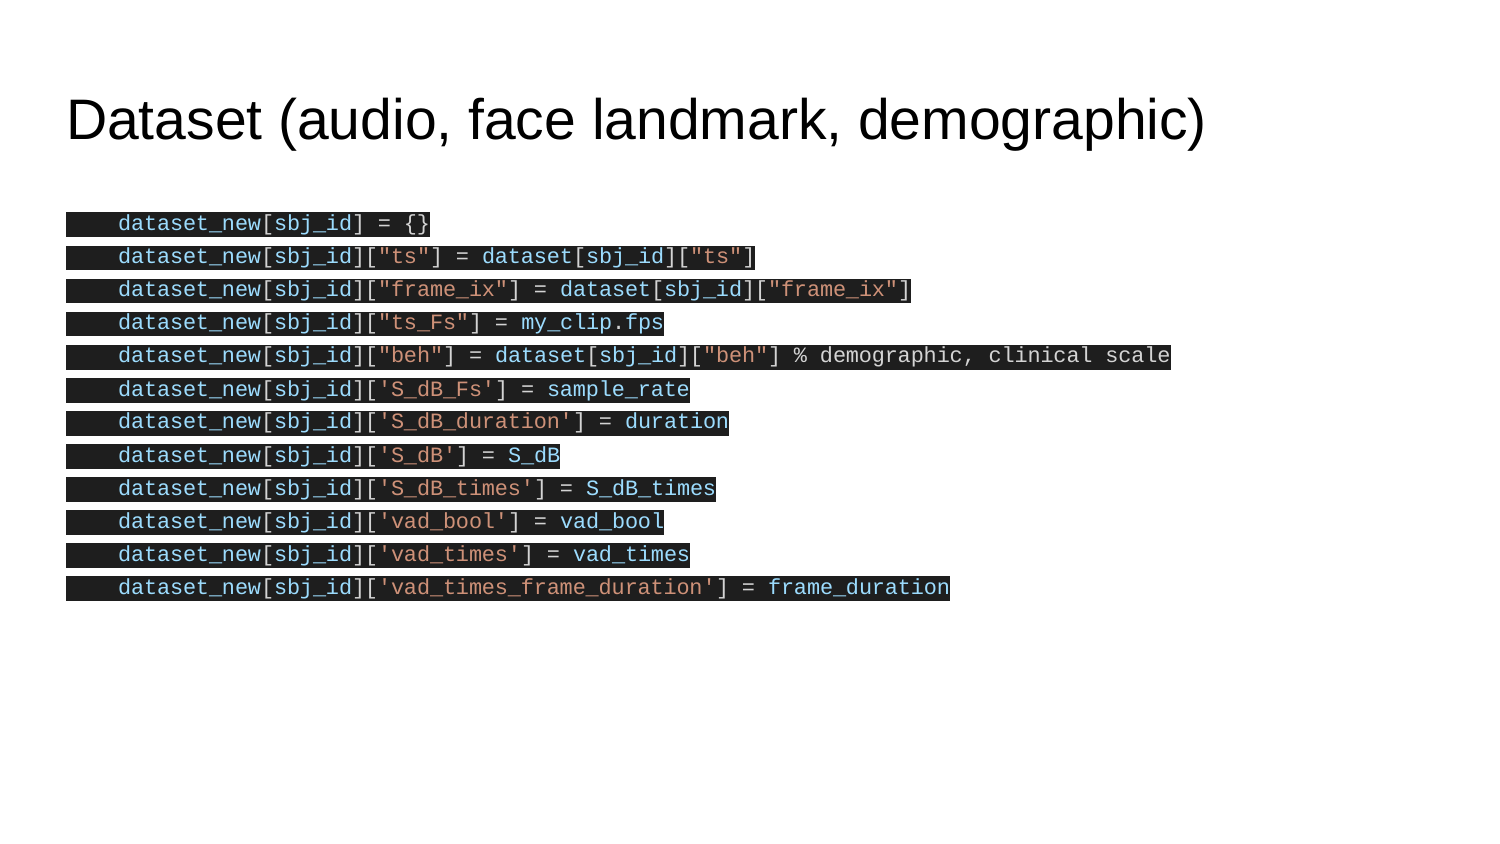

# Dataset (audio, face landmark, demographic)
    dataset_new[sbj_id] = {}
    dataset_new[sbj_id]["ts"] = dataset[sbj_id]["ts"]
    dataset_new[sbj_id]["frame_ix"] = dataset[sbj_id]["frame_ix"]
    dataset_new[sbj_id]["ts_Fs"] = my_clip.fps
    dataset_new[sbj_id]["beh"] = dataset[sbj_id]["beh"] % demographic, clinical scale
    dataset_new[sbj_id]['S_dB_Fs'] = sample_rate
    dataset_new[sbj_id]['S_dB_duration'] = duration
    dataset_new[sbj_id]['S_dB'] = S_dB
    dataset_new[sbj_id]['S_dB_times'] = S_dB_times
    dataset_new[sbj_id]['vad_bool'] = vad_bool
    dataset_new[sbj_id]['vad_times'] = vad_times
    dataset_new[sbj_id]['vad_times_frame_duration'] = frame_duration